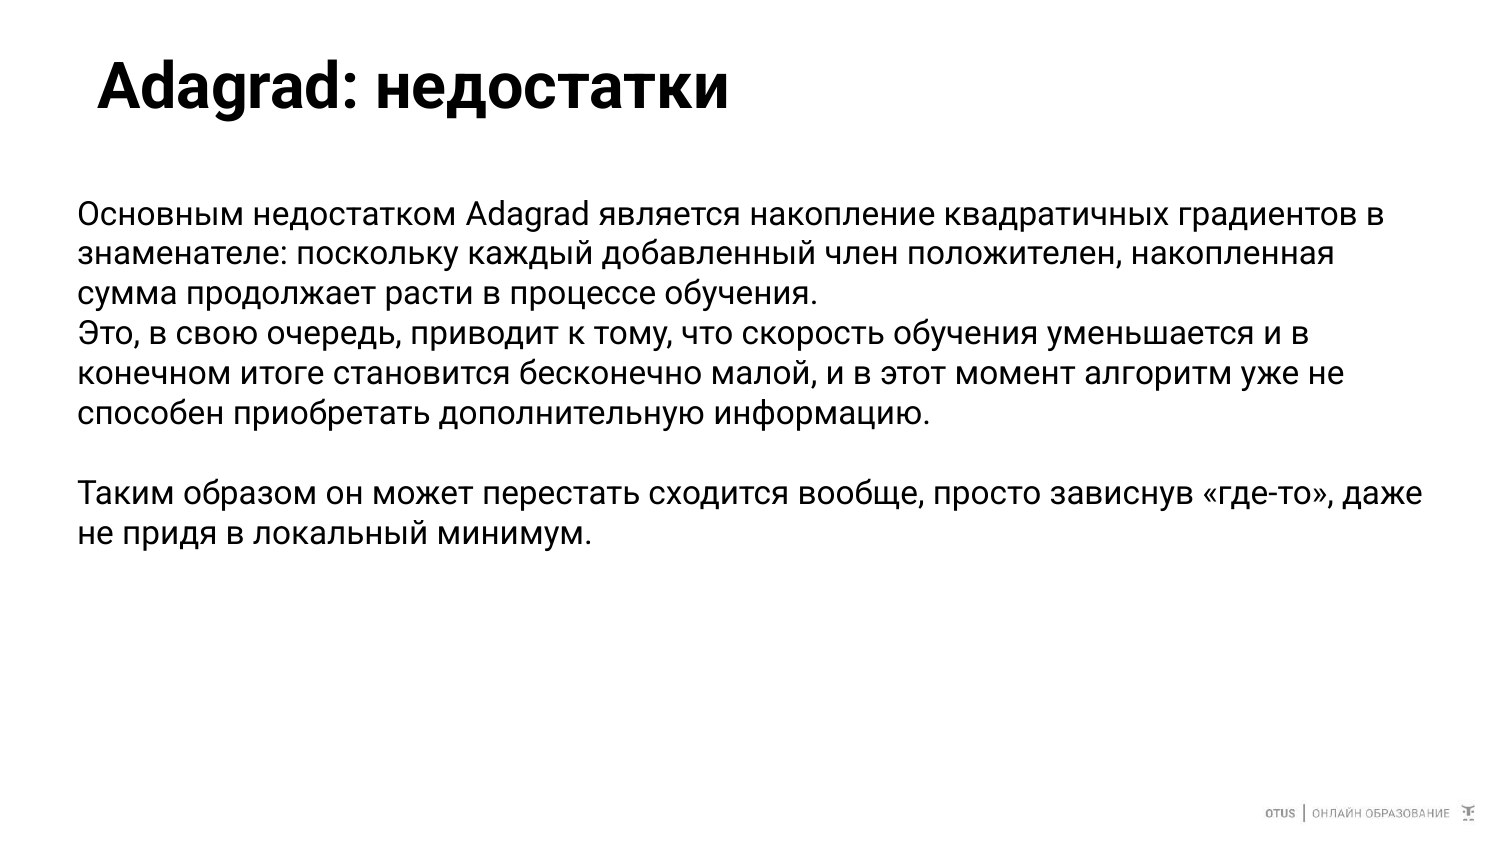

# Adagrad: недостатки
Основным недостатком Adagrad является накопление квадратичных градиентов в знаменателе: поскольку каждый добавленный член положителен, накопленная сумма продолжает расти в процессе обучения.
Это, в свою очередь, приводит к тому, что скорость обучения уменьшается и в конечном итоге становится бесконечно малой, и в этот момент алгоритм уже не способен приобретать дополнительную информацию.

Таким образом он может перестать сходится вообще, просто зависнув «где-то», даже не придя в локальный минимум.